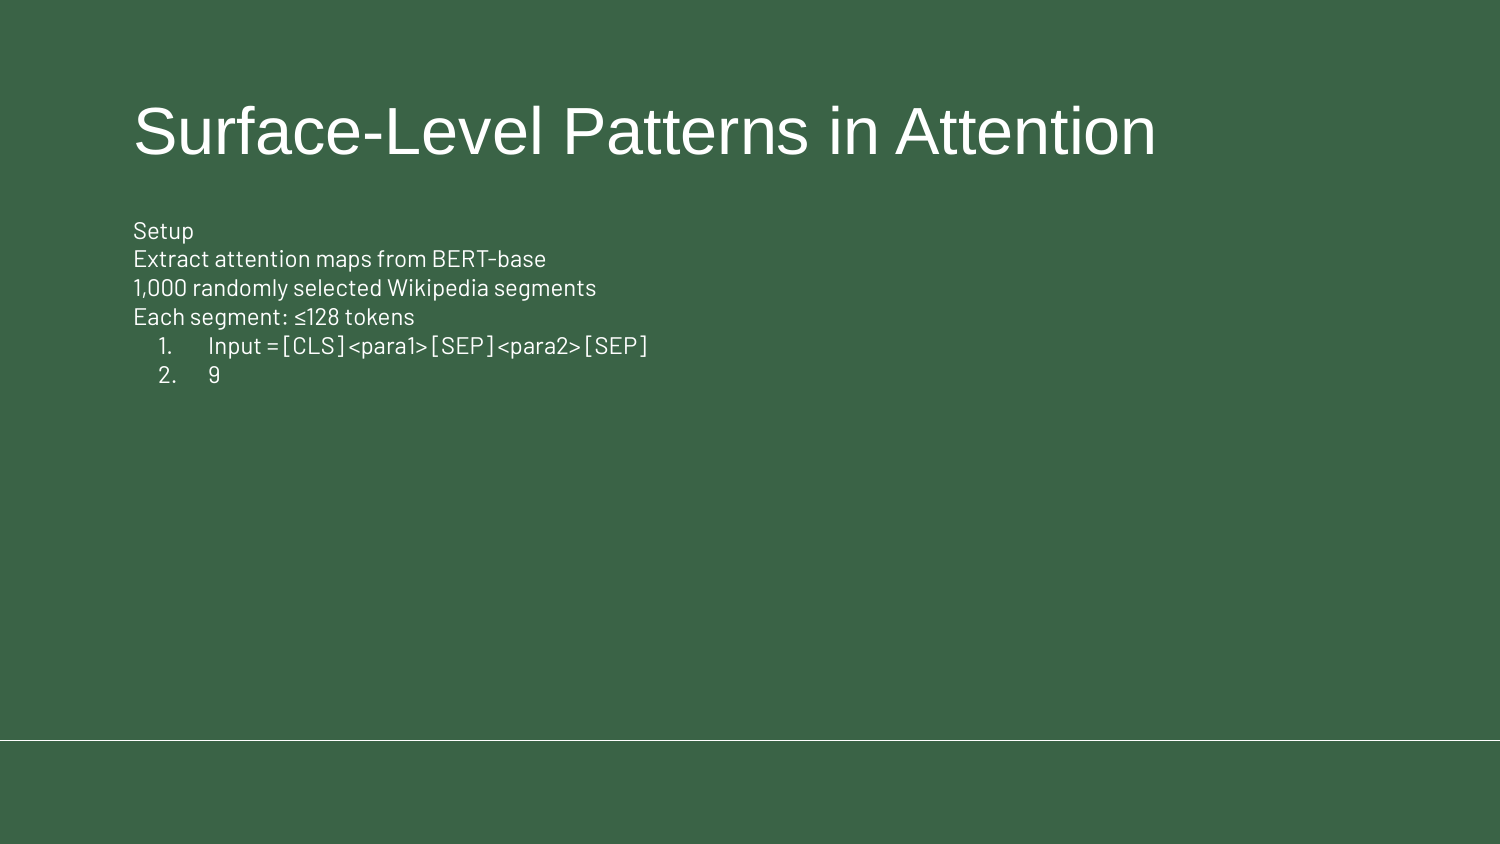

# Surface-Level Patterns in Attention

Setup
Extract attention maps from BERT-base
1,000 randomly selected Wikipedia segments
Each segment: ≤128 tokens
Input = [CLS] <para1> [SEP] <para2> [SEP]
9